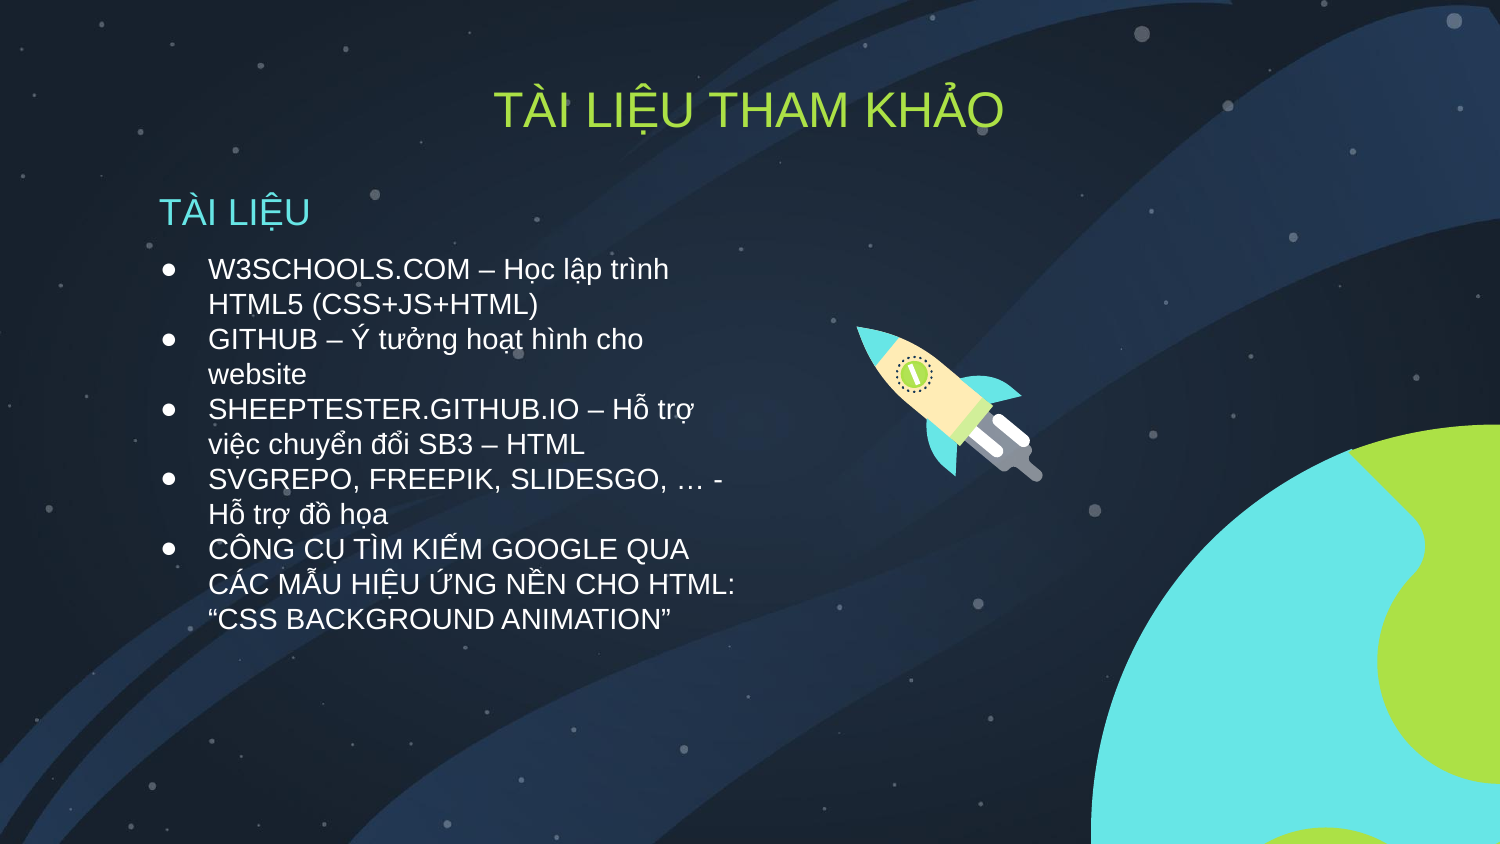

# TÀI LIỆU THAM KHẢO
TÀI LIỆU
W3SCHOOLS.COM – Học lập trình HTML5 (CSS+JS+HTML)
GITHUB – Ý tưởng hoạt hình cho website
SHEEPTESTER.GITHUB.IO – Hỗ trợ việc chuyển đổi SB3 – HTML
SVGREPO, FREEPIK, SLIDESGO, … - Hỗ trợ đồ họa
CÔNG CỤ TÌM KIẾM GOOGLE QUA CÁC MẪU HIỆU ỨNG NỀN CHO HTML: “CSS BACKGROUND ANIMATION”